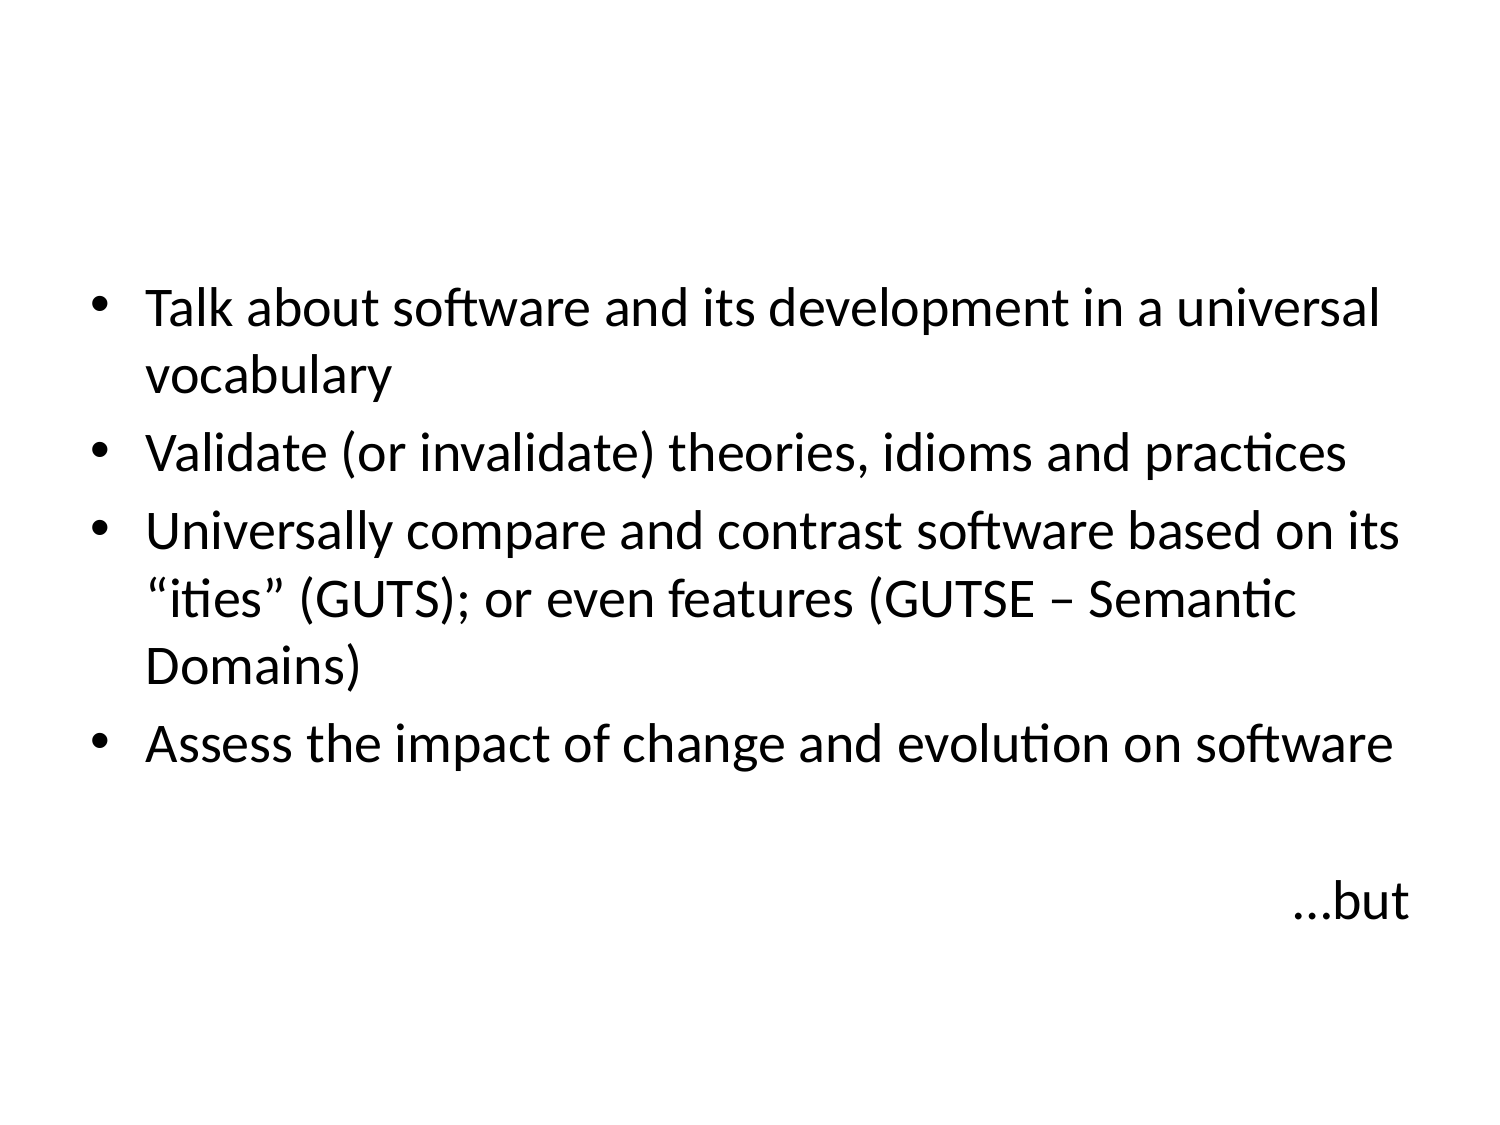

#
Talk about software and its development in a universal vocabulary
Validate (or invalidate) theories, idioms and practices
Universally compare and contrast software based on its “ities” (GUTS); or even features (GUTSE – Semantic Domains)
Assess the impact of change and evolution on software

…but